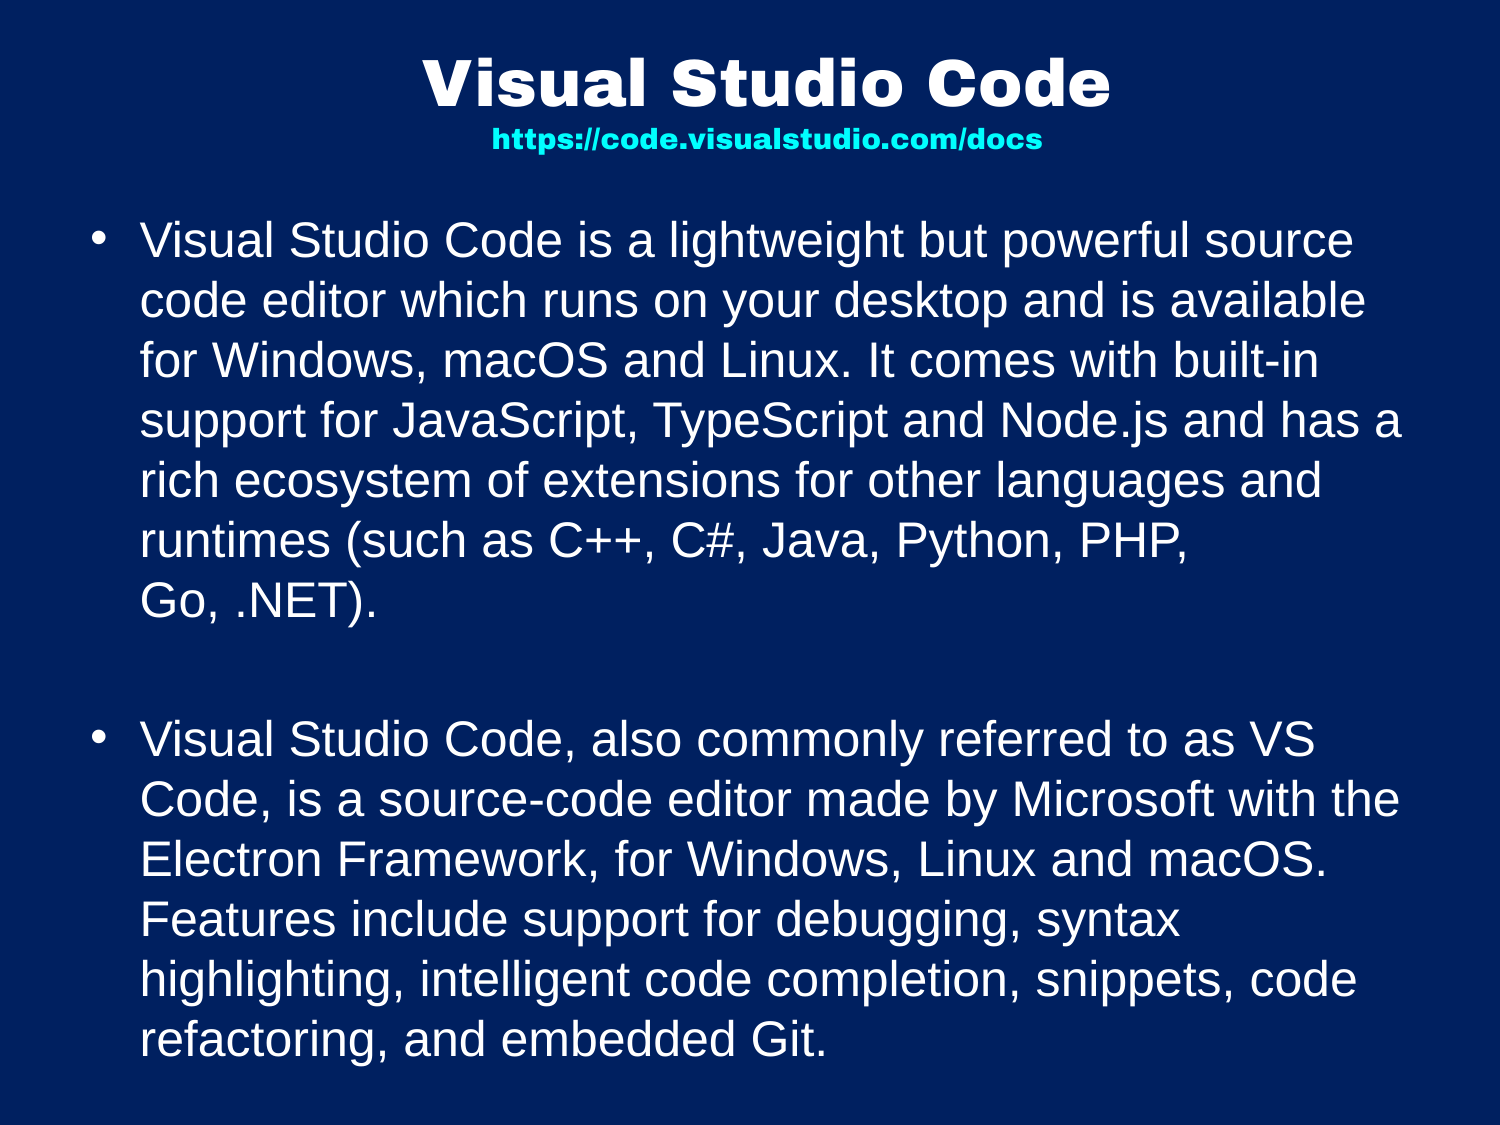

# Visual Studio Code https://code.visualstudio.com/docs
Visual Studio Code is a lightweight but powerful source code editor which runs on your desktop and is available for Windows, macOS and Linux. It comes with built-in support for JavaScript, TypeScript and Node.js and has a rich ecosystem of extensions for other languages and runtimes (such as C++, C#, Java, Python, PHP, Go, .NET).
Visual Studio Code, also commonly referred to as VS Code, is a source-code editor made by Microsoft with the Electron Framework, for Windows, Linux and macOS. Features include support for debugging, syntax highlighting, intelligent code completion, snippets, code refactoring, and embedded Git.